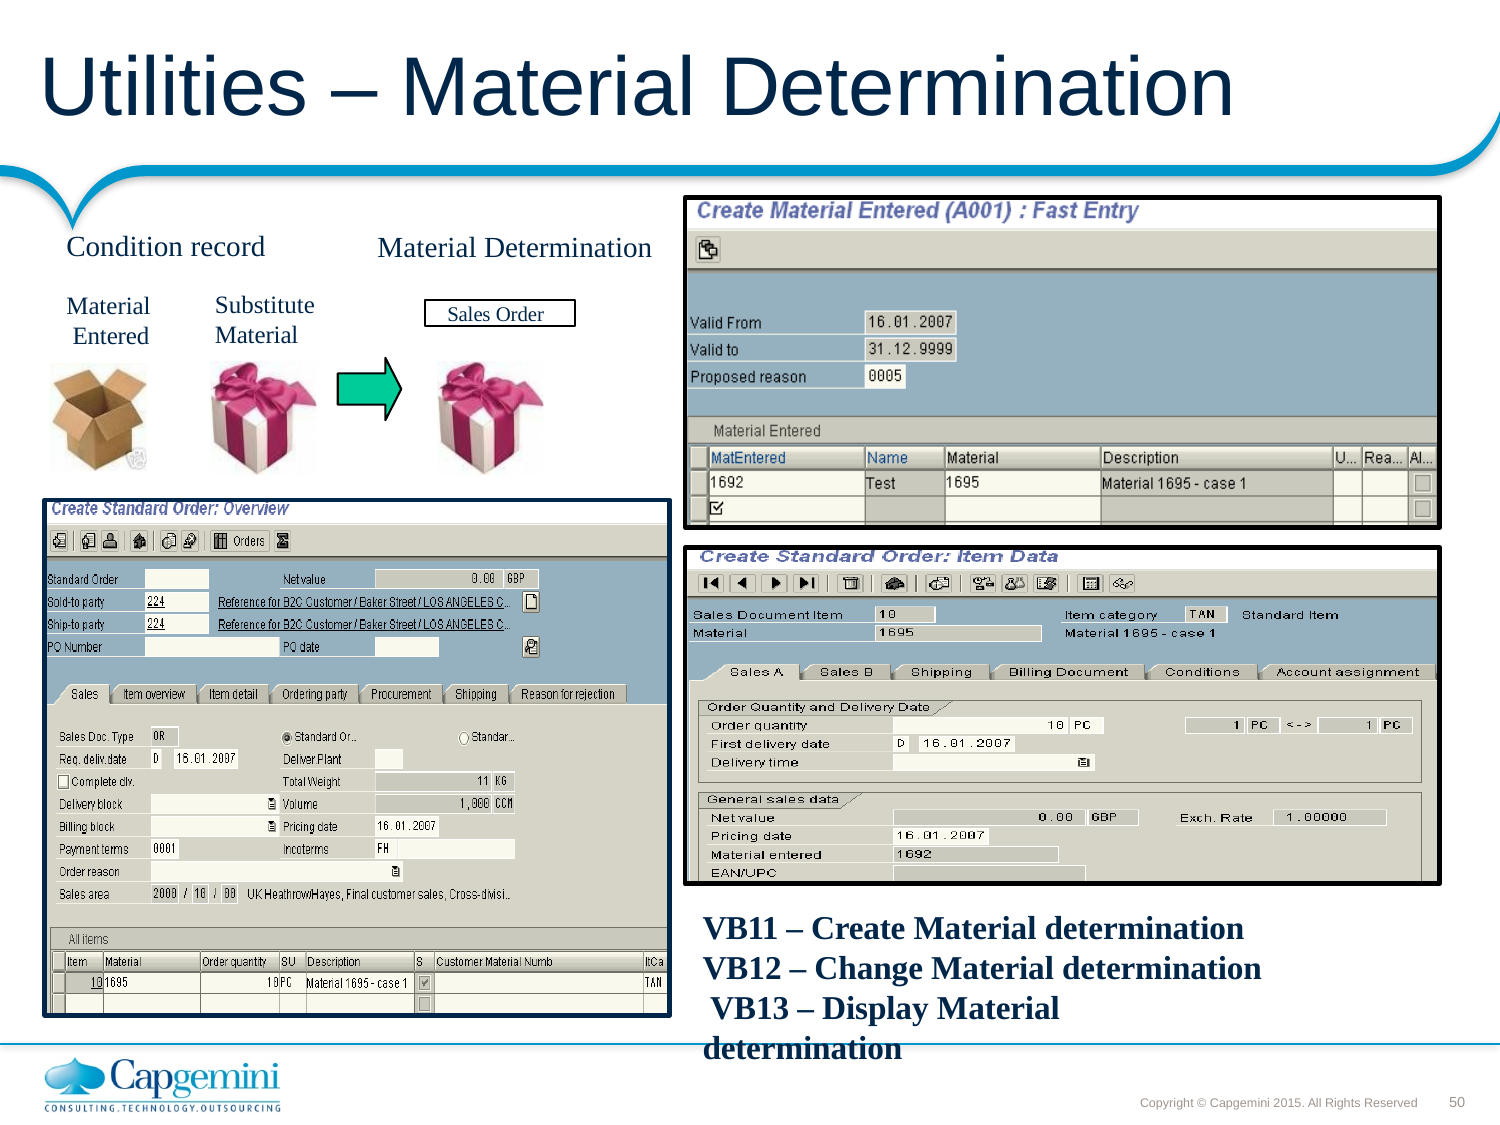

# Utilities – Material Determination

Condition record
Material Determination
Substitute
Material
Material  Entered
Sales Order

VB11 – Create Material determination  VB12 – Change Material determination  VB13 – Display Material determination